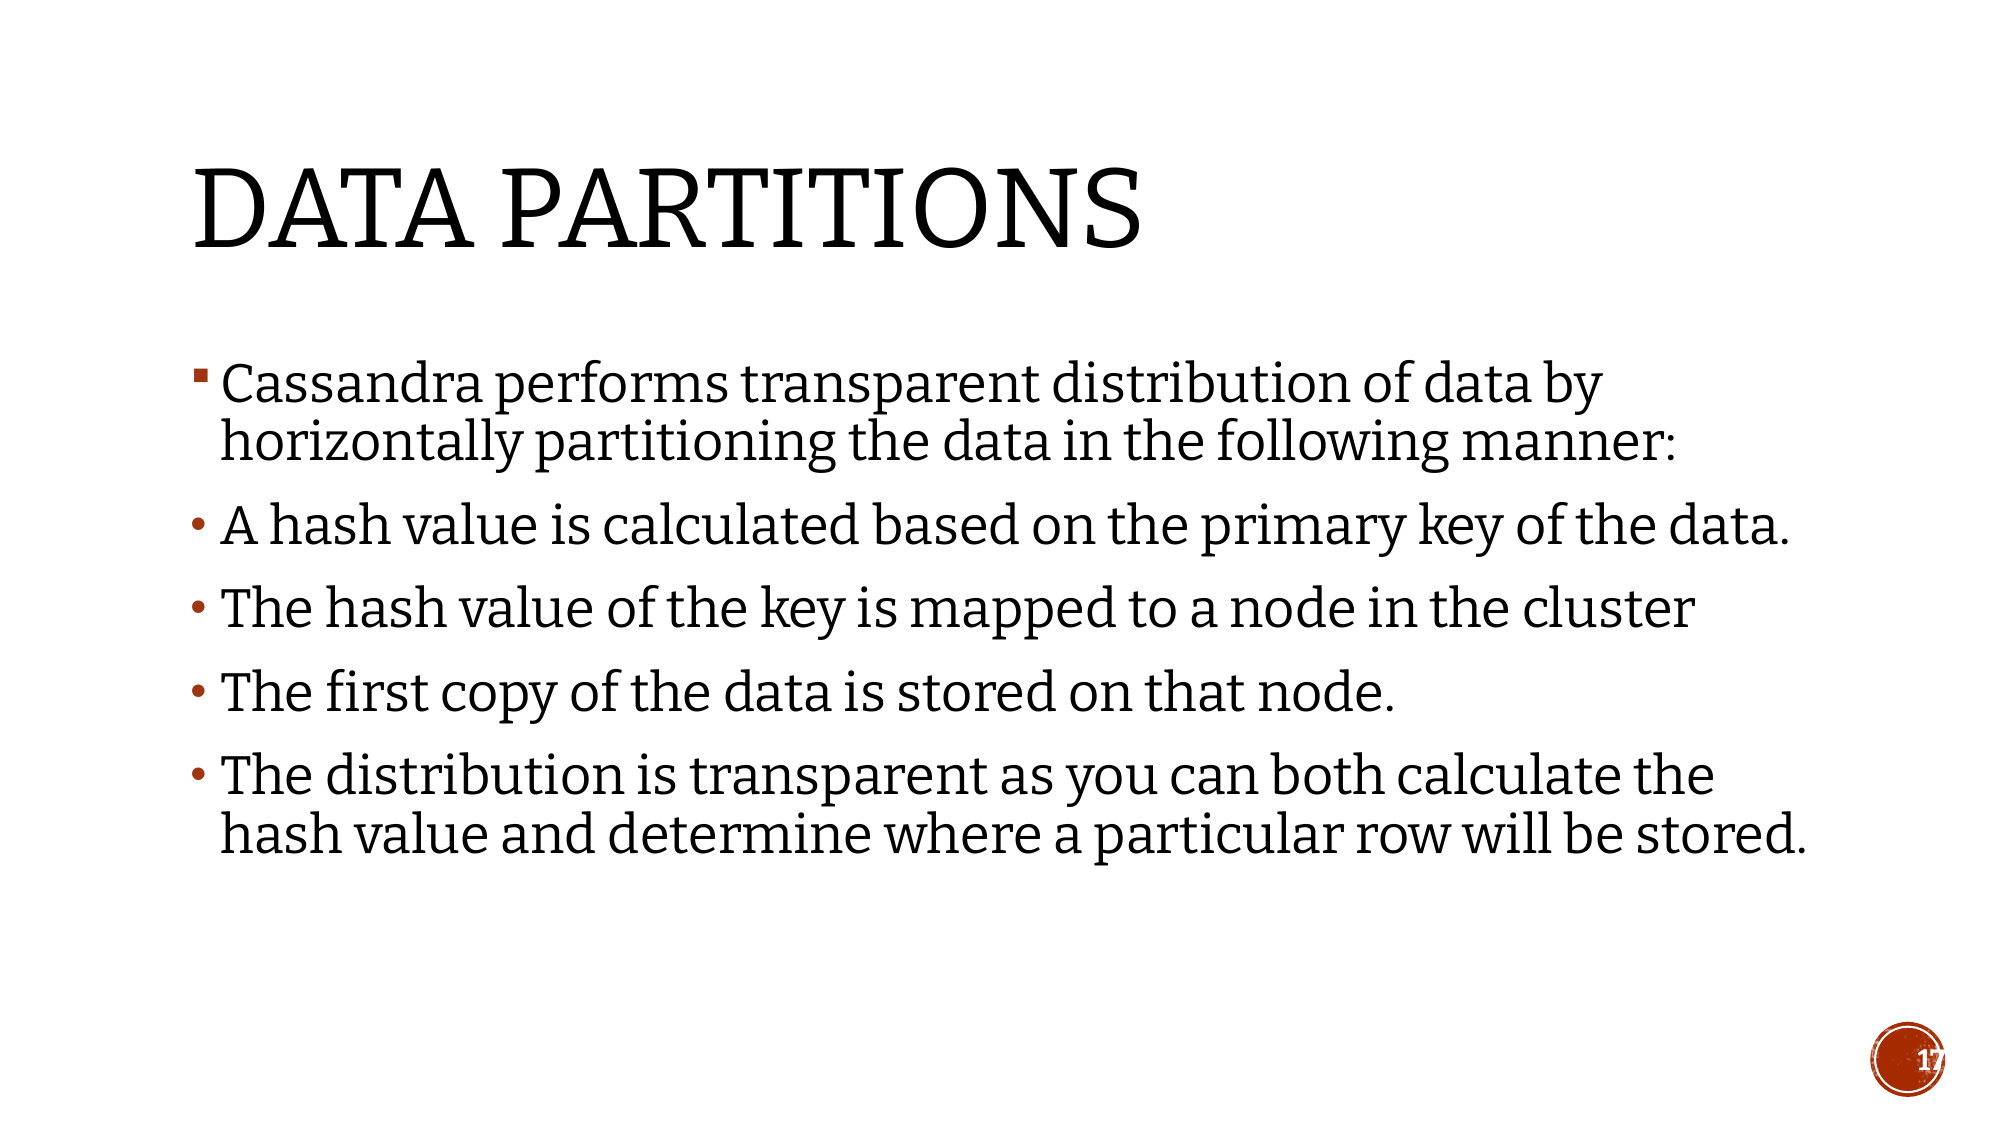

# Data partitions
Cassandra performs transparent distribution of data by horizontally partitioning the data in the following manner:
A hash value is calculated based on the primary key of the data.
The hash value of the key is mapped to a node in the cluster
The first copy of the data is stored on that node.
The distribution is transparent as you can both calculate the hash value and determine where a particular row will be stored.

17